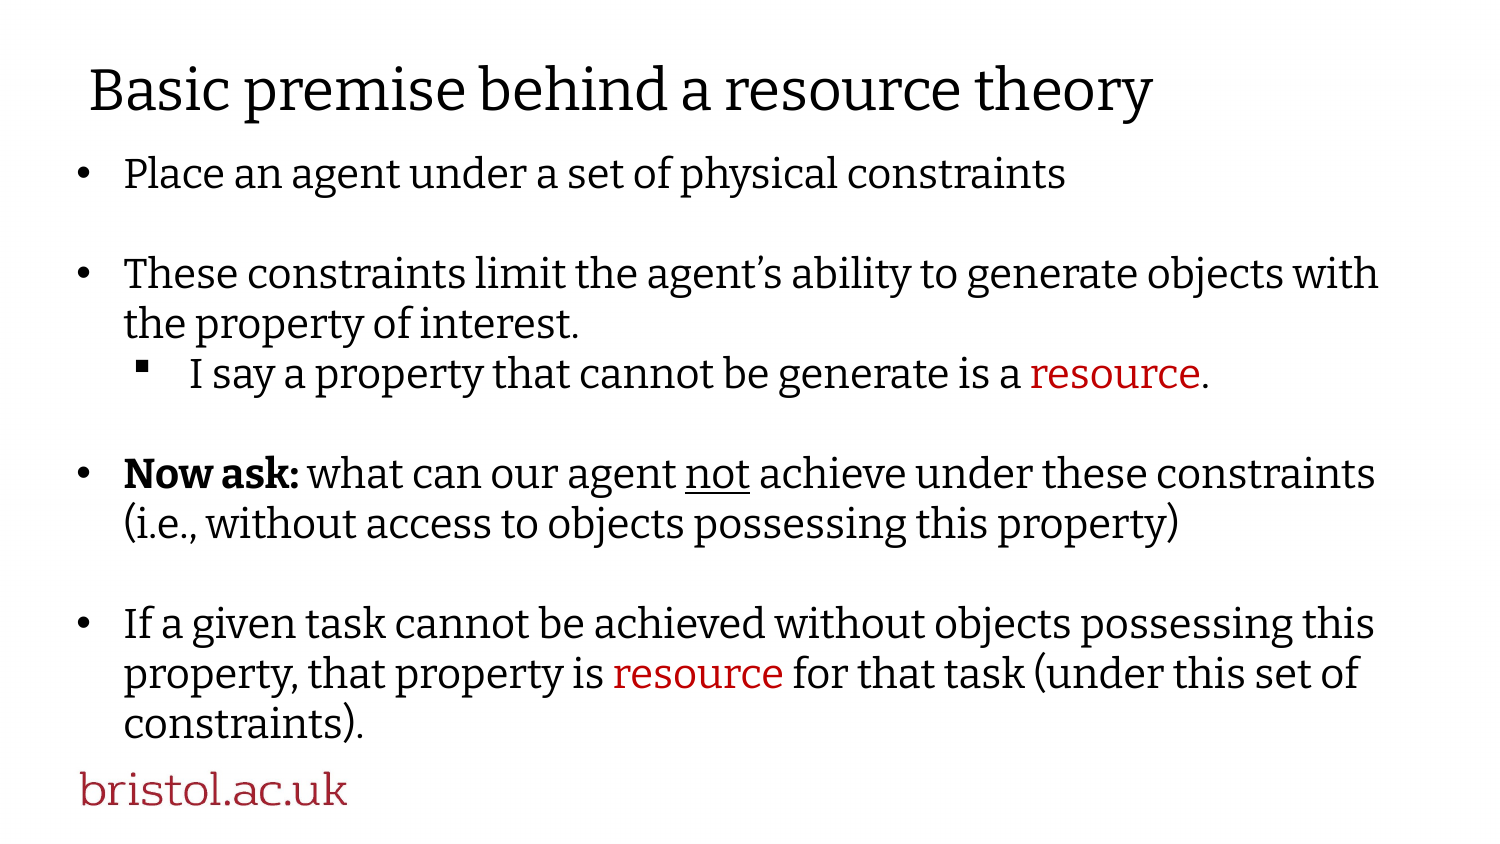

Basic premise behind a resource theory
Place an agent under a set of physical constraints

These constraints limit the agent’s ability to generate objects with the property of interest.
I say a property that cannot be generate is a resource.

Now ask: what can our agent not achieve under these constraints (i.e., without access to objects possessing this property)

If a given task cannot be achieved without objects possessing this property, that property is resource for that task (under this set of constraints).

Free objects – these are the objects the agent can reach under the allowed operations